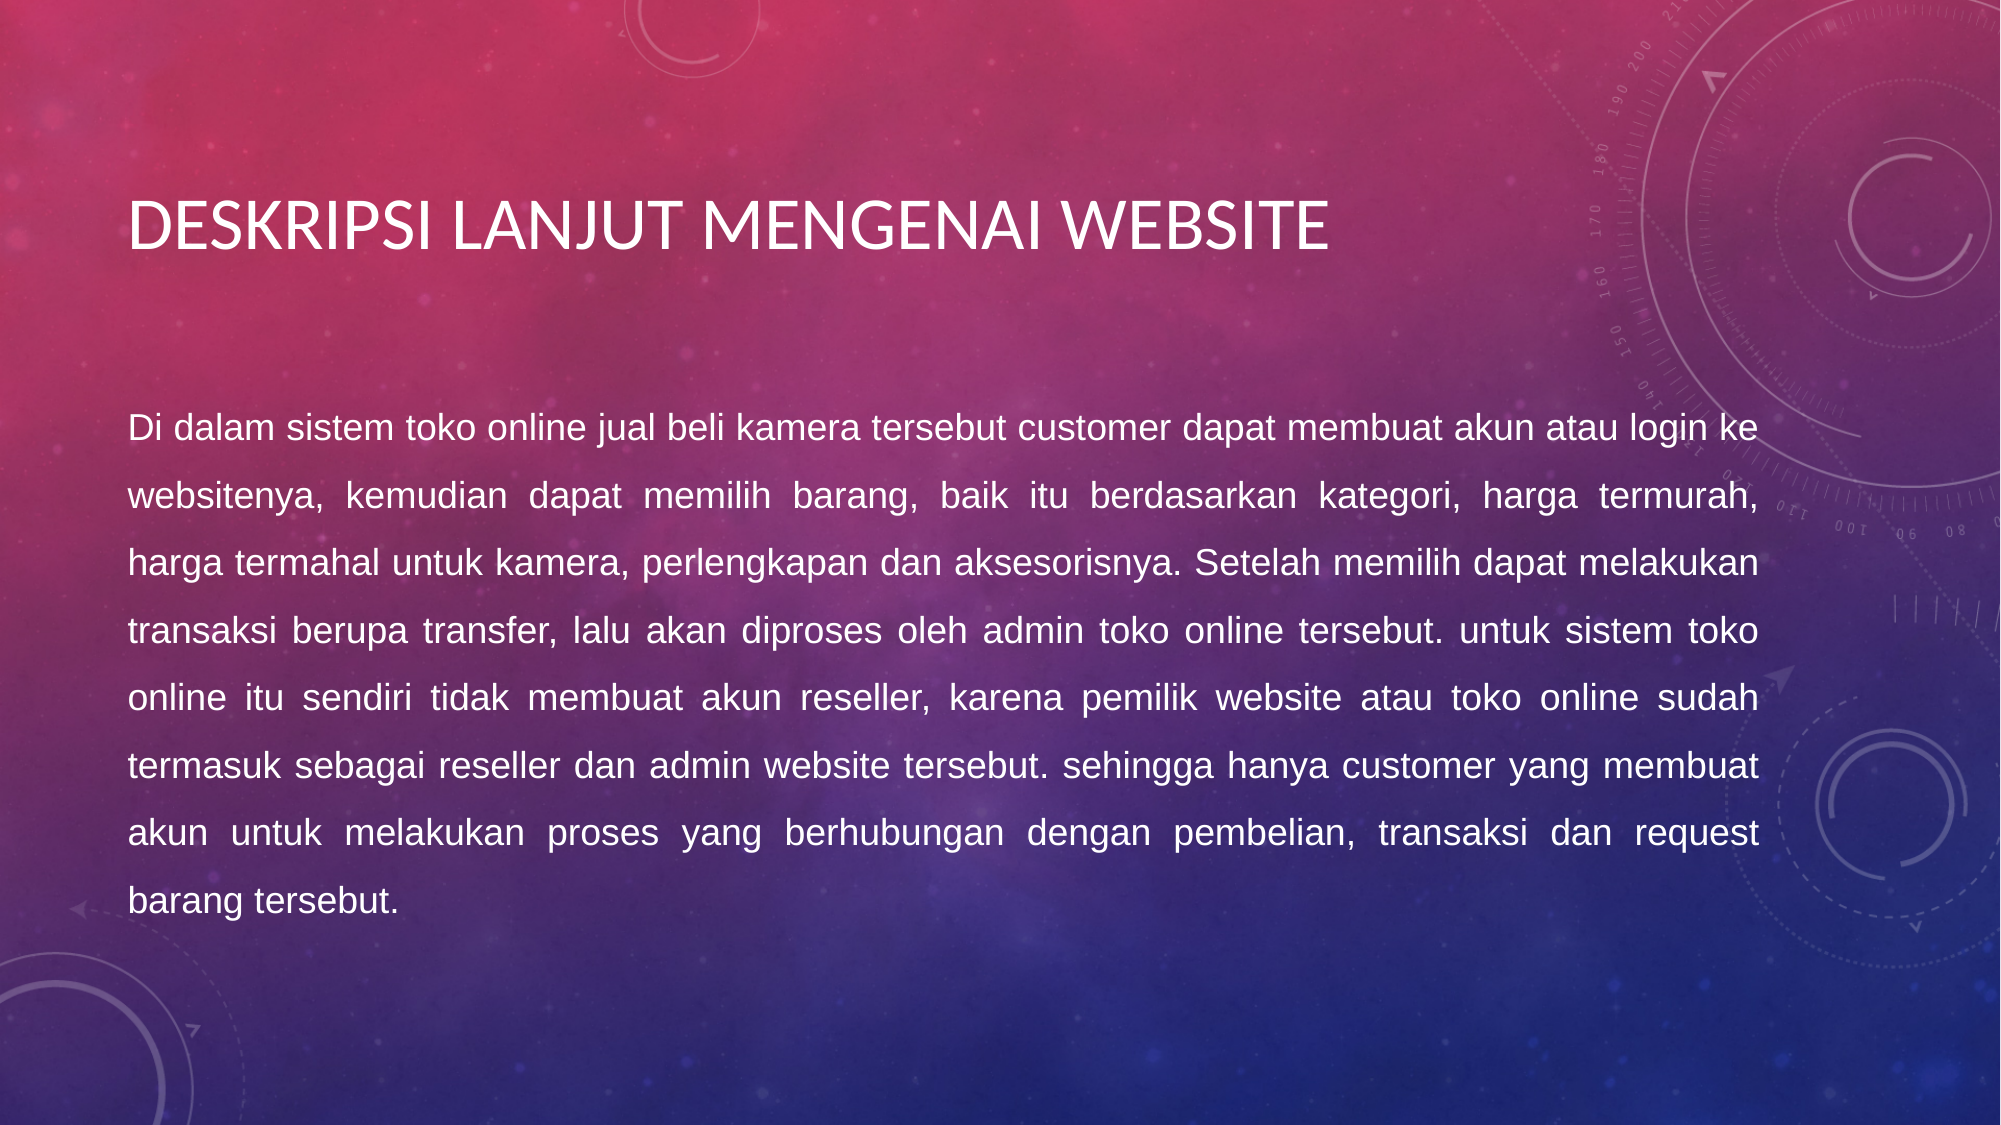

# Deskripsi Lanjut Mengenai WEBSITE
Di dalam sistem toko online jual beli kamera tersebut customer dapat membuat akun atau login ke websitenya, kemudian dapat memilih barang, baik itu berdasarkan kategori, harga termurah, harga termahal untuk kamera, perlengkapan dan aksesorisnya. Setelah memilih dapat melakukan transaksi berupa transfer, lalu akan diproses oleh admin toko online tersebut. untuk sistem toko online itu sendiri tidak membuat akun reseller, karena pemilik website atau toko online sudah termasuk sebagai reseller dan admin website tersebut. sehingga hanya customer yang membuat akun untuk melakukan proses yang berhubungan dengan pembelian, transaksi dan request barang tersebut.